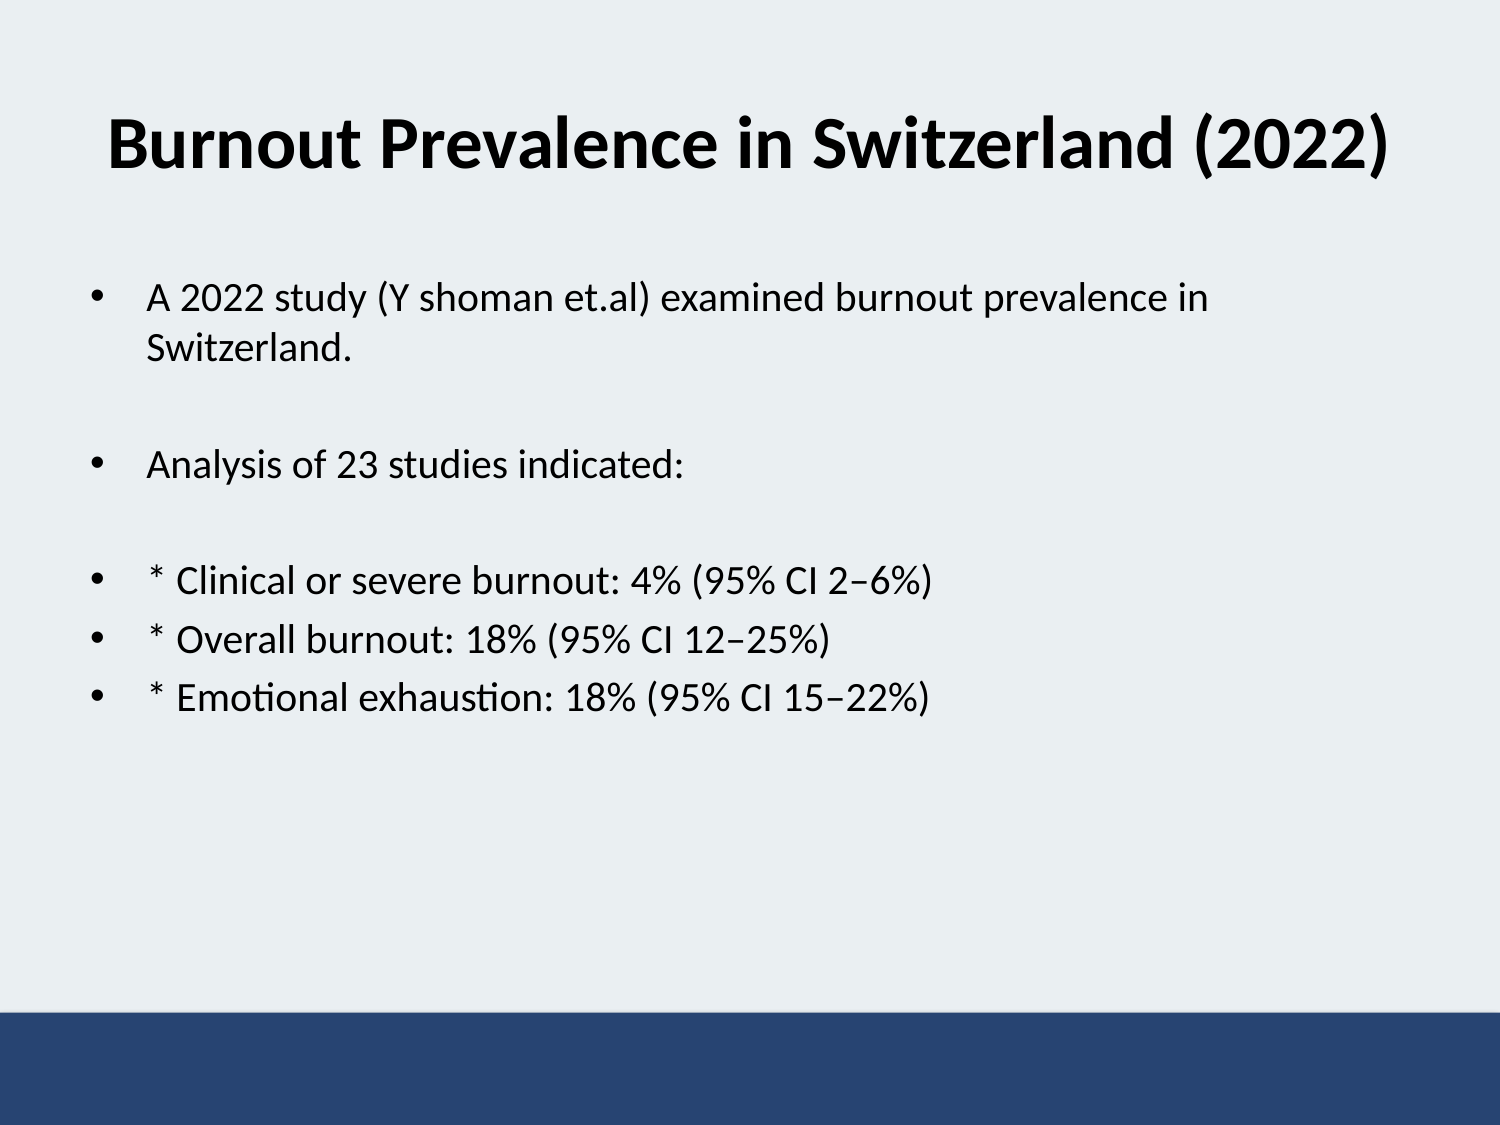

# Burnout Prevalence in Switzerland (2022)
A 2022 study (Y shoman et.al) examined burnout prevalence in Switzerland.

Analysis of 23 studies indicated:

* Clinical or severe burnout: 4% (95% CI 2–6%)
* Overall burnout: 18% (95% CI 12–25%)
* Emotional exhaustion: 18% (95% CI 15–22%)